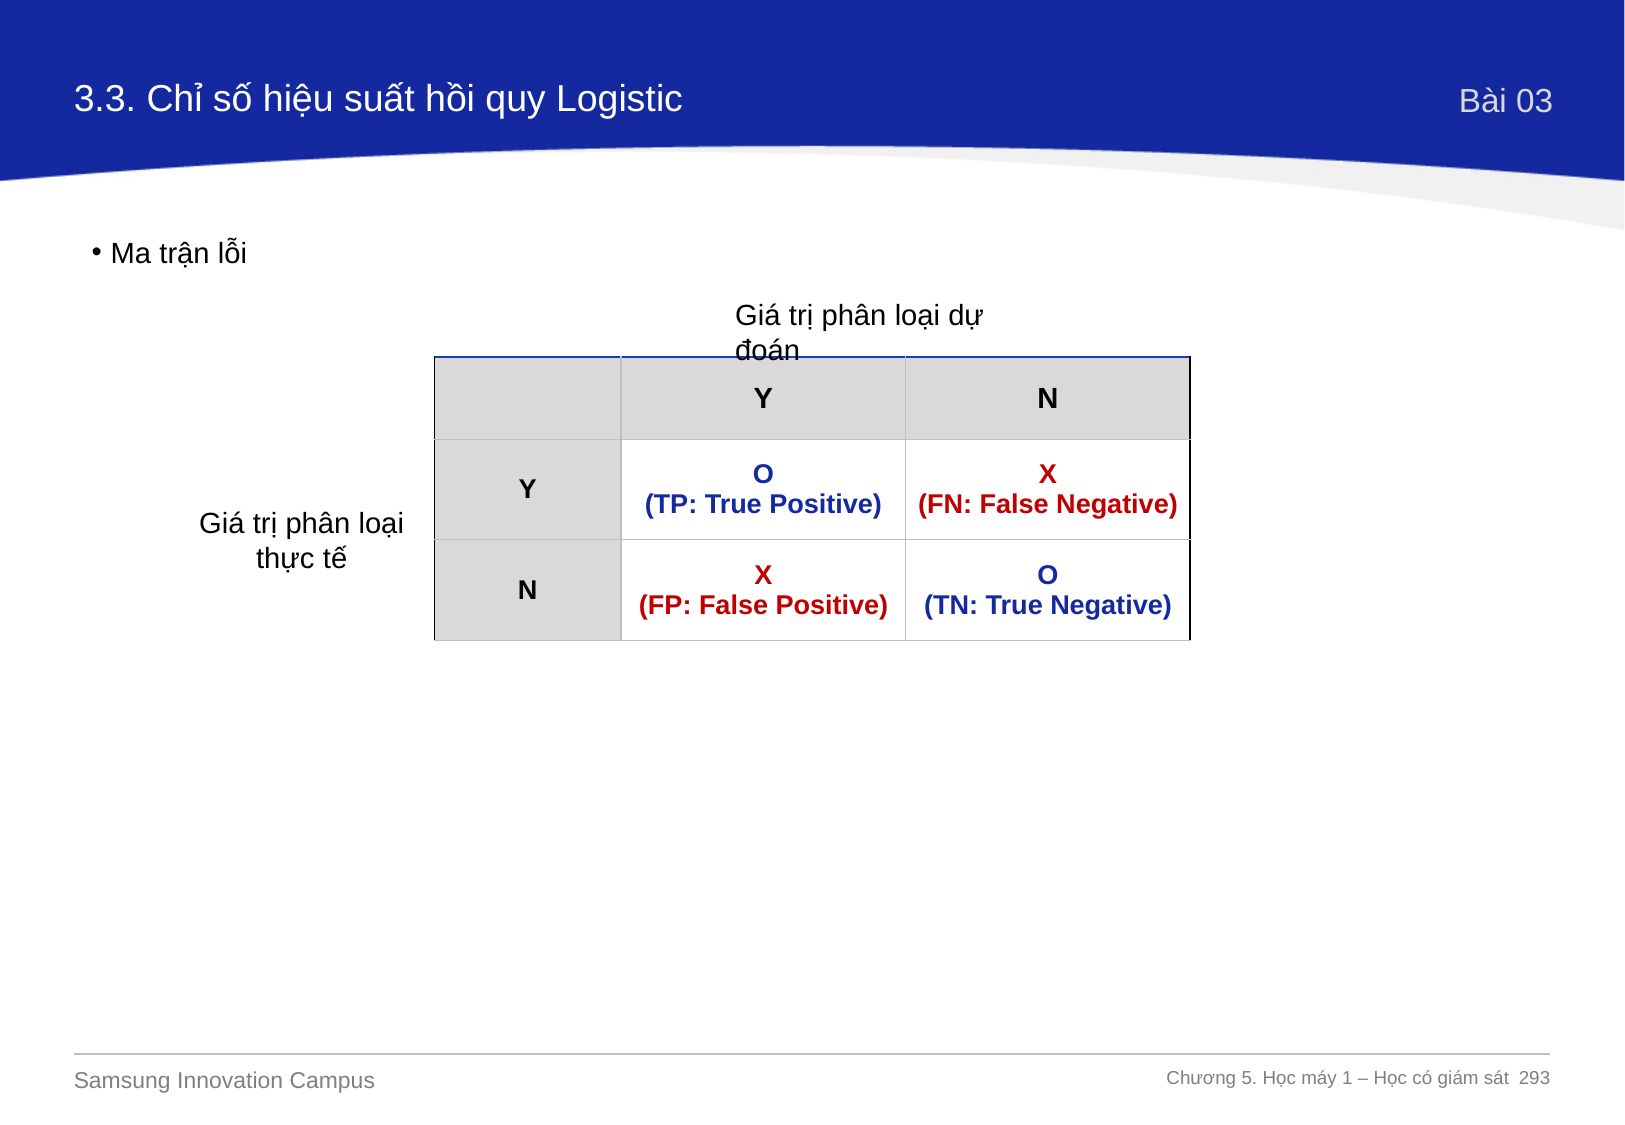

3.3. Chỉ số hiệu suất hồi quy Logistic
Bài 03
Ma trận lỗi
Giá trị phân loại dự đoán
|  | Y | N |
| --- | --- | --- |
| Y | O (TP: True Positive) | X (FN: False Negative) |
| N | X (FP: False Positive) | O (TN: True Negative) |
Giá trị phân loại
thực tế